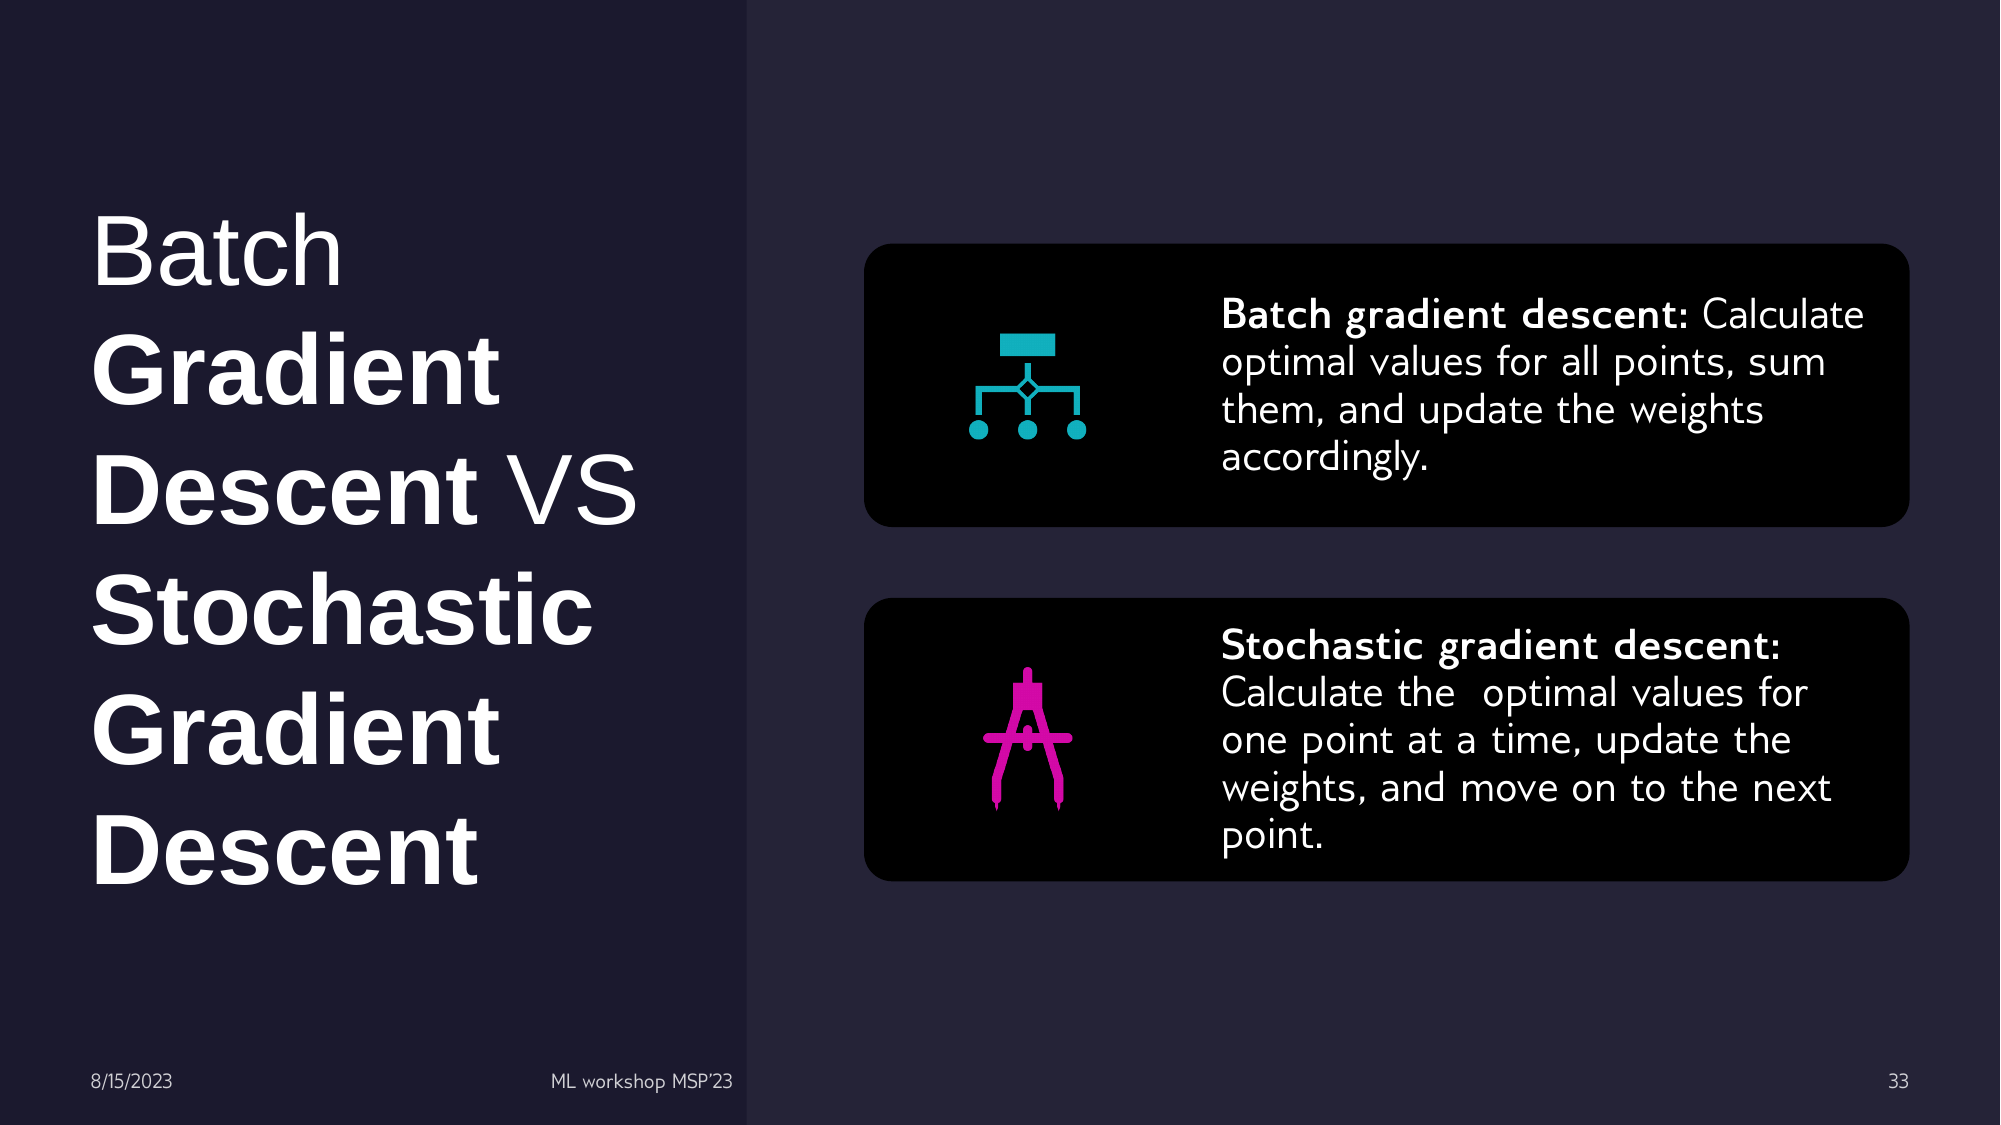

Batch Gradient Descent VS Stochastic Gradient Descent
Batch gradient descent: Calculate optimal values for all points, sum them, and update the weights accordingly.
Stochastic gradient descent: Calculate the  optimal values for one point at a time, update the weights, and move on to the next point.

8/15/2023
ML workshop MSP’23
33